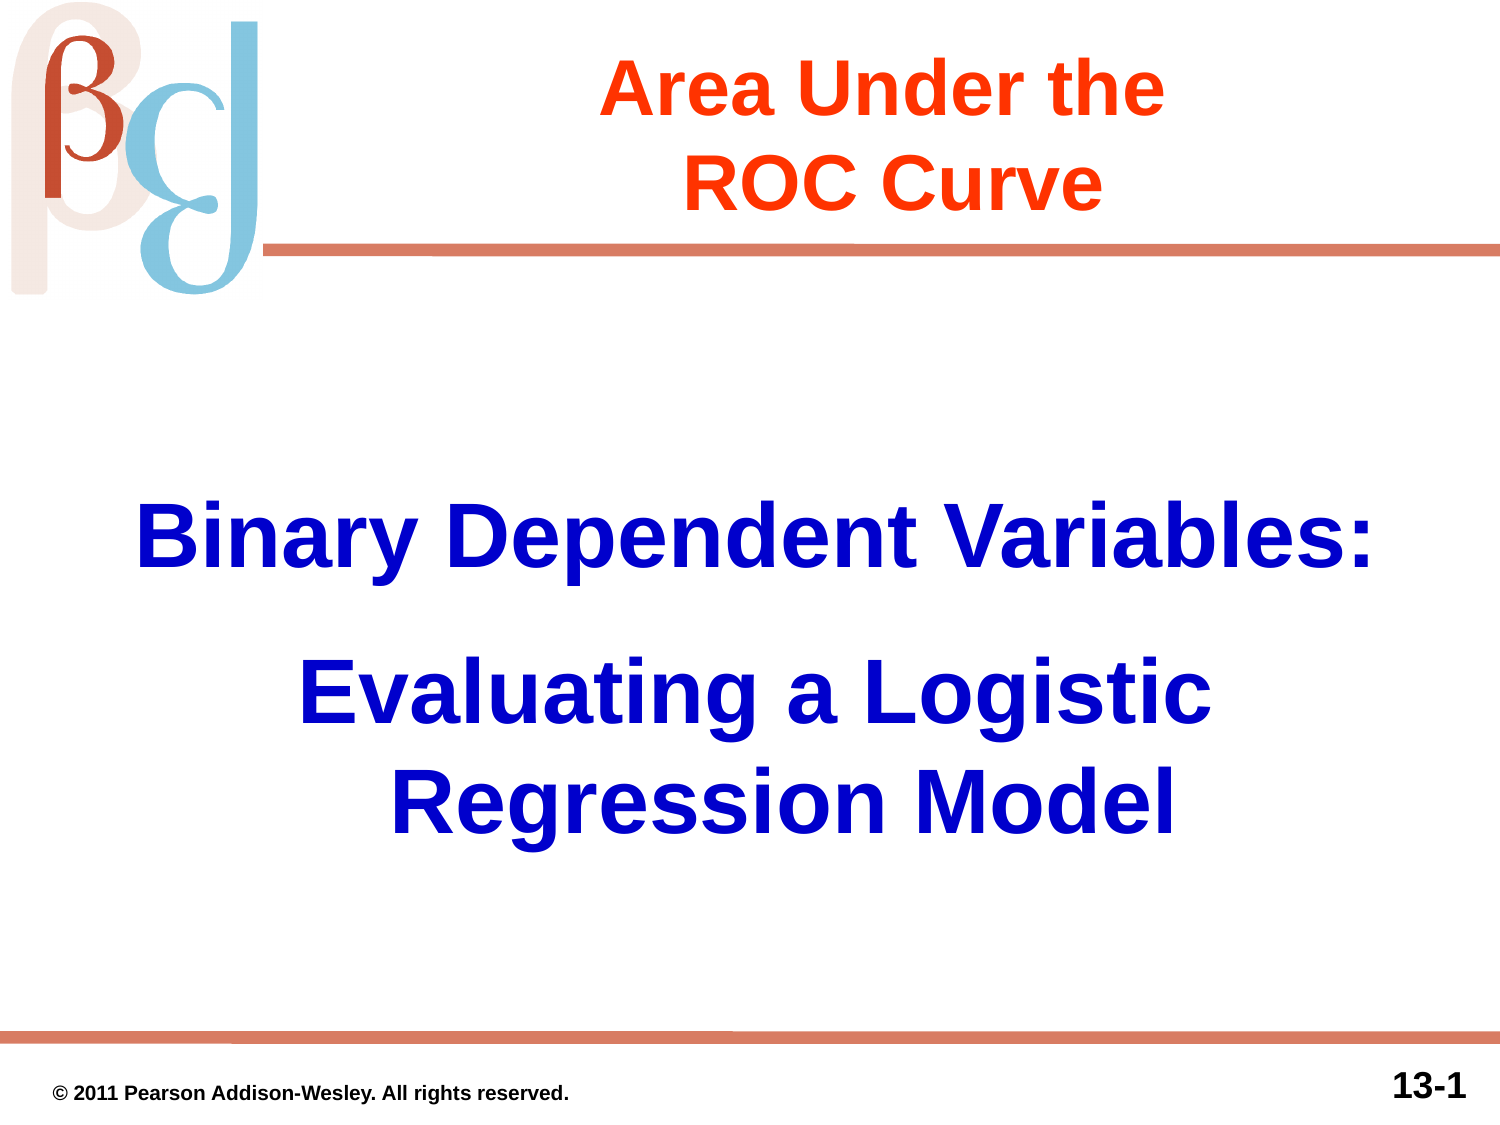

# Area Under the ROC Curve

Binary Dependent Variables:
Evaluating a Logistic Regression Model
© 2011 Pearson Addison-Wesley. All rights reserved.
13-1